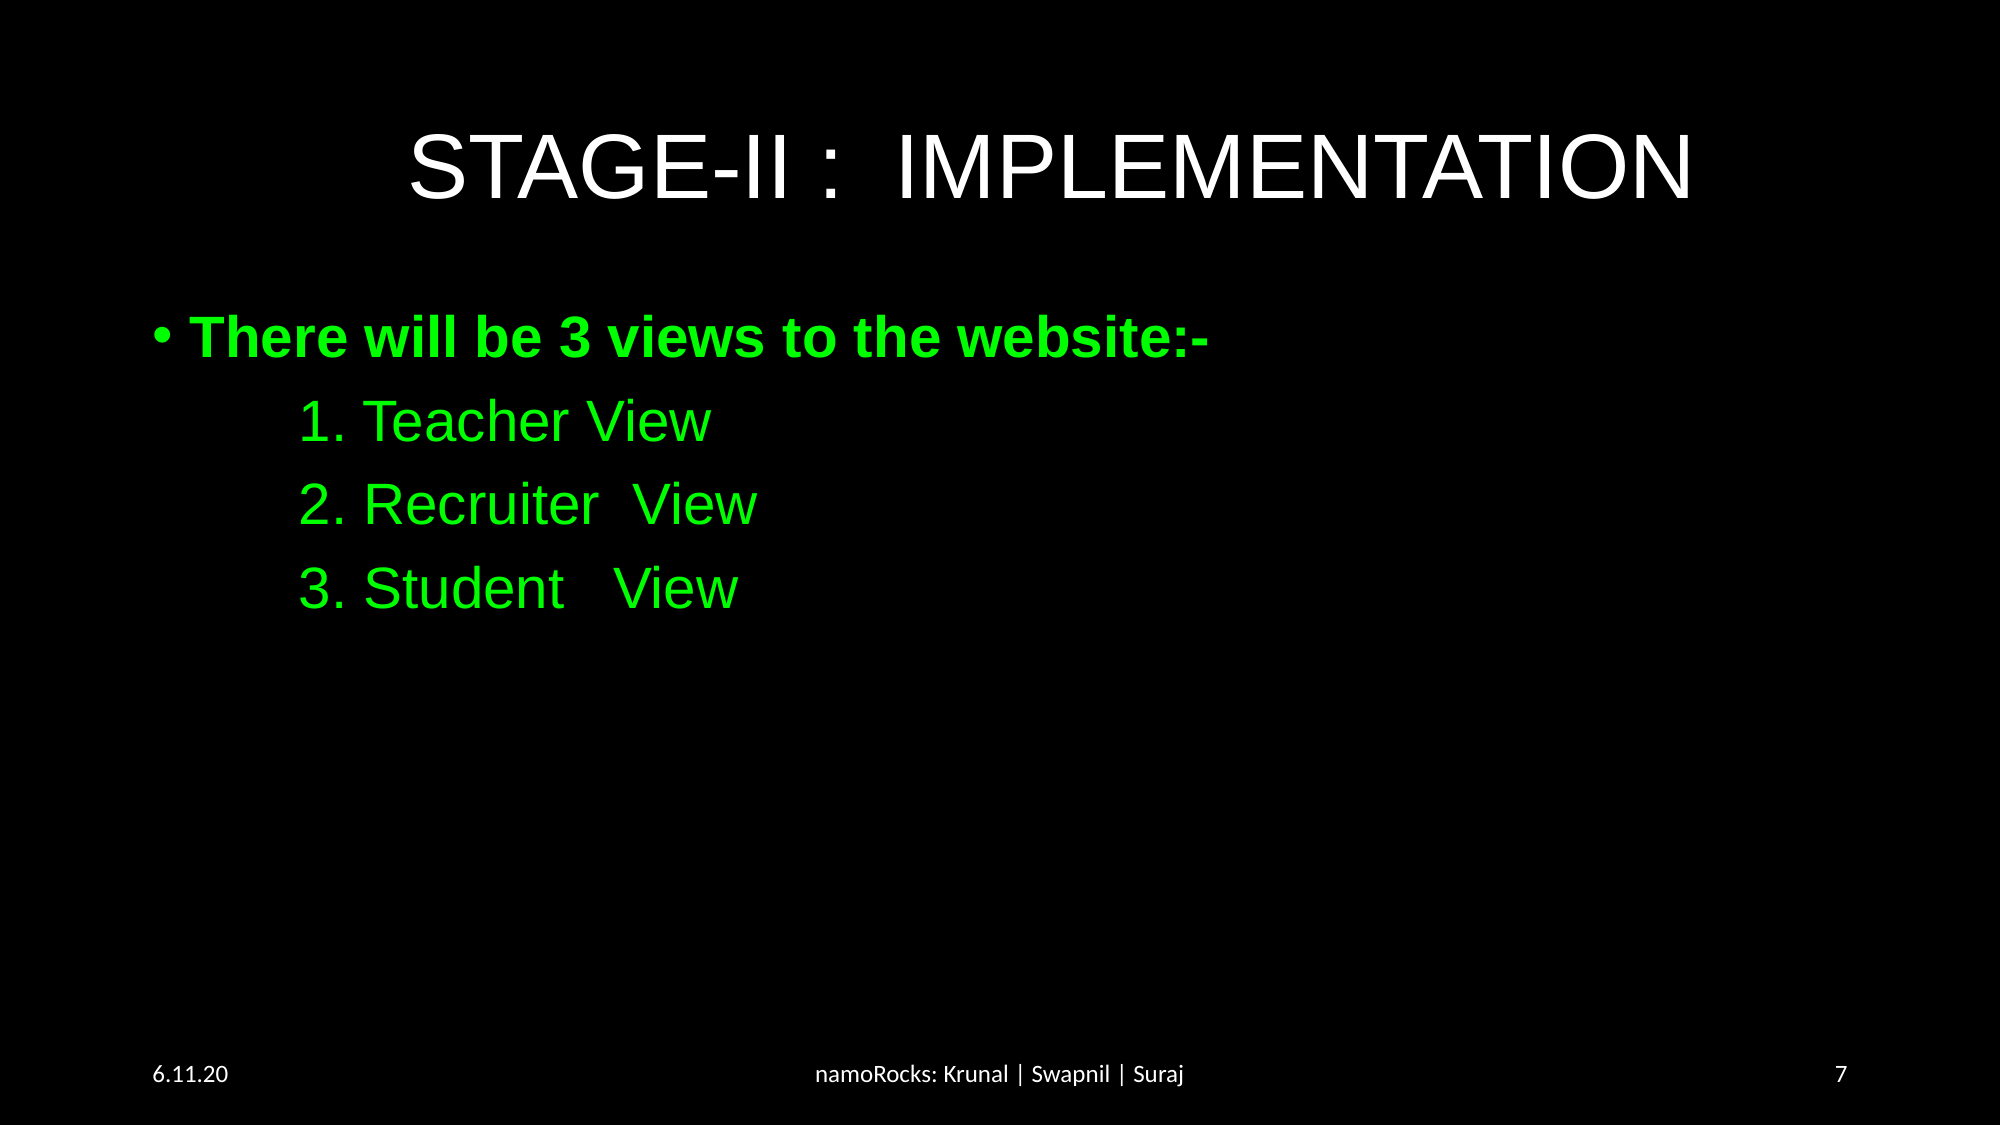

# STAGE-II :  IMPLEMENTATION
There will be 3 views to the website:-
         1. Teacher View
         2. Recruiter  View
         3. Student   View
6.11.20
namoRocks: Krunal | Swapnil | Suraj
7